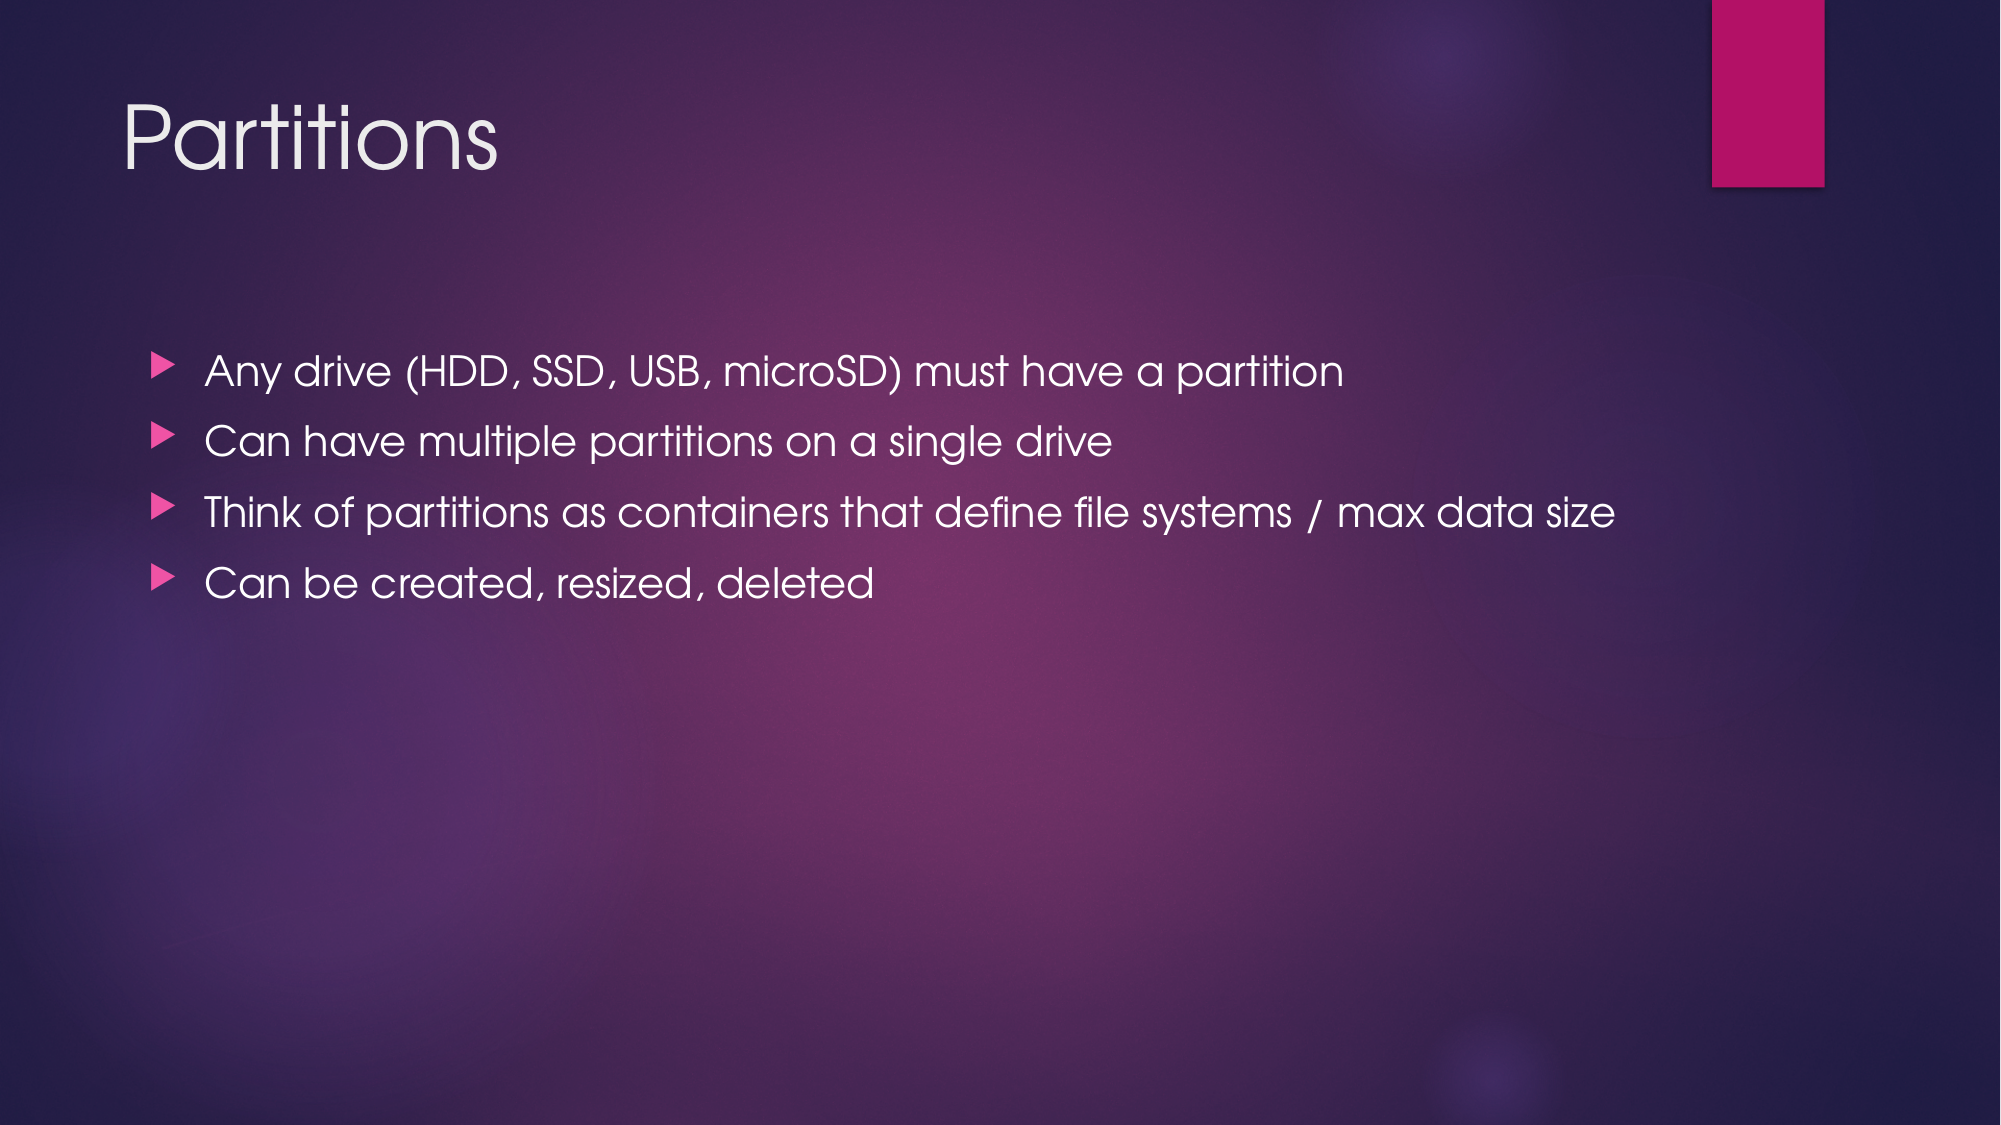

# Partitions
Any drive (HDD, SSD, USB, microSD) must have a partition
Can have multiple partitions on a single drive
Think of partitions as containers that define file systems / max data size
Can be created, resized, deleted